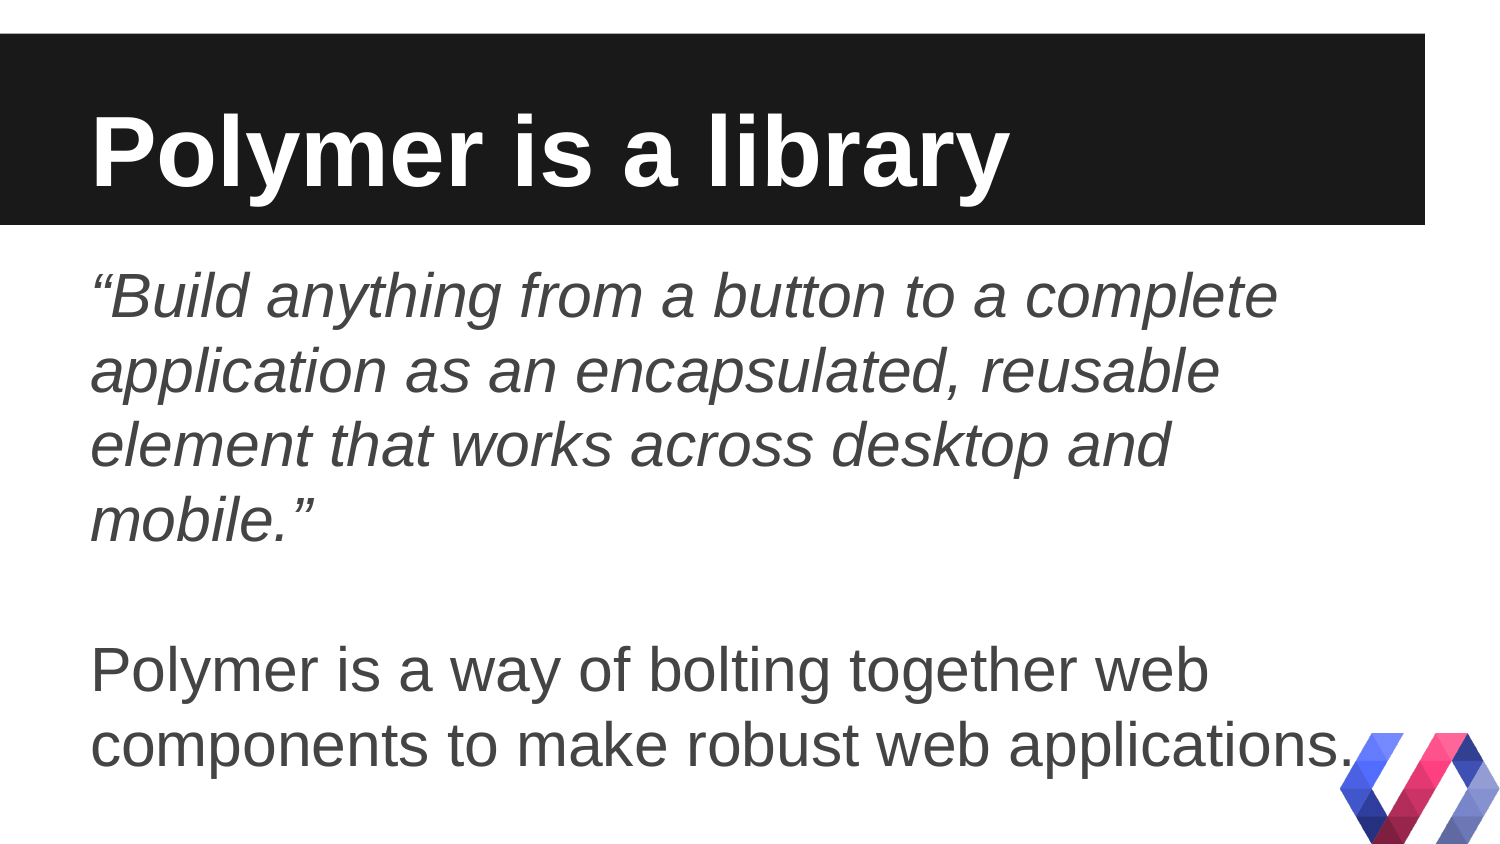

# Polymer is a library
“Build anything from a button to a complete application as an encapsulated, reusable element that works across desktop and mobile.”
Polymer is a way of bolting together web components to make robust web applications.